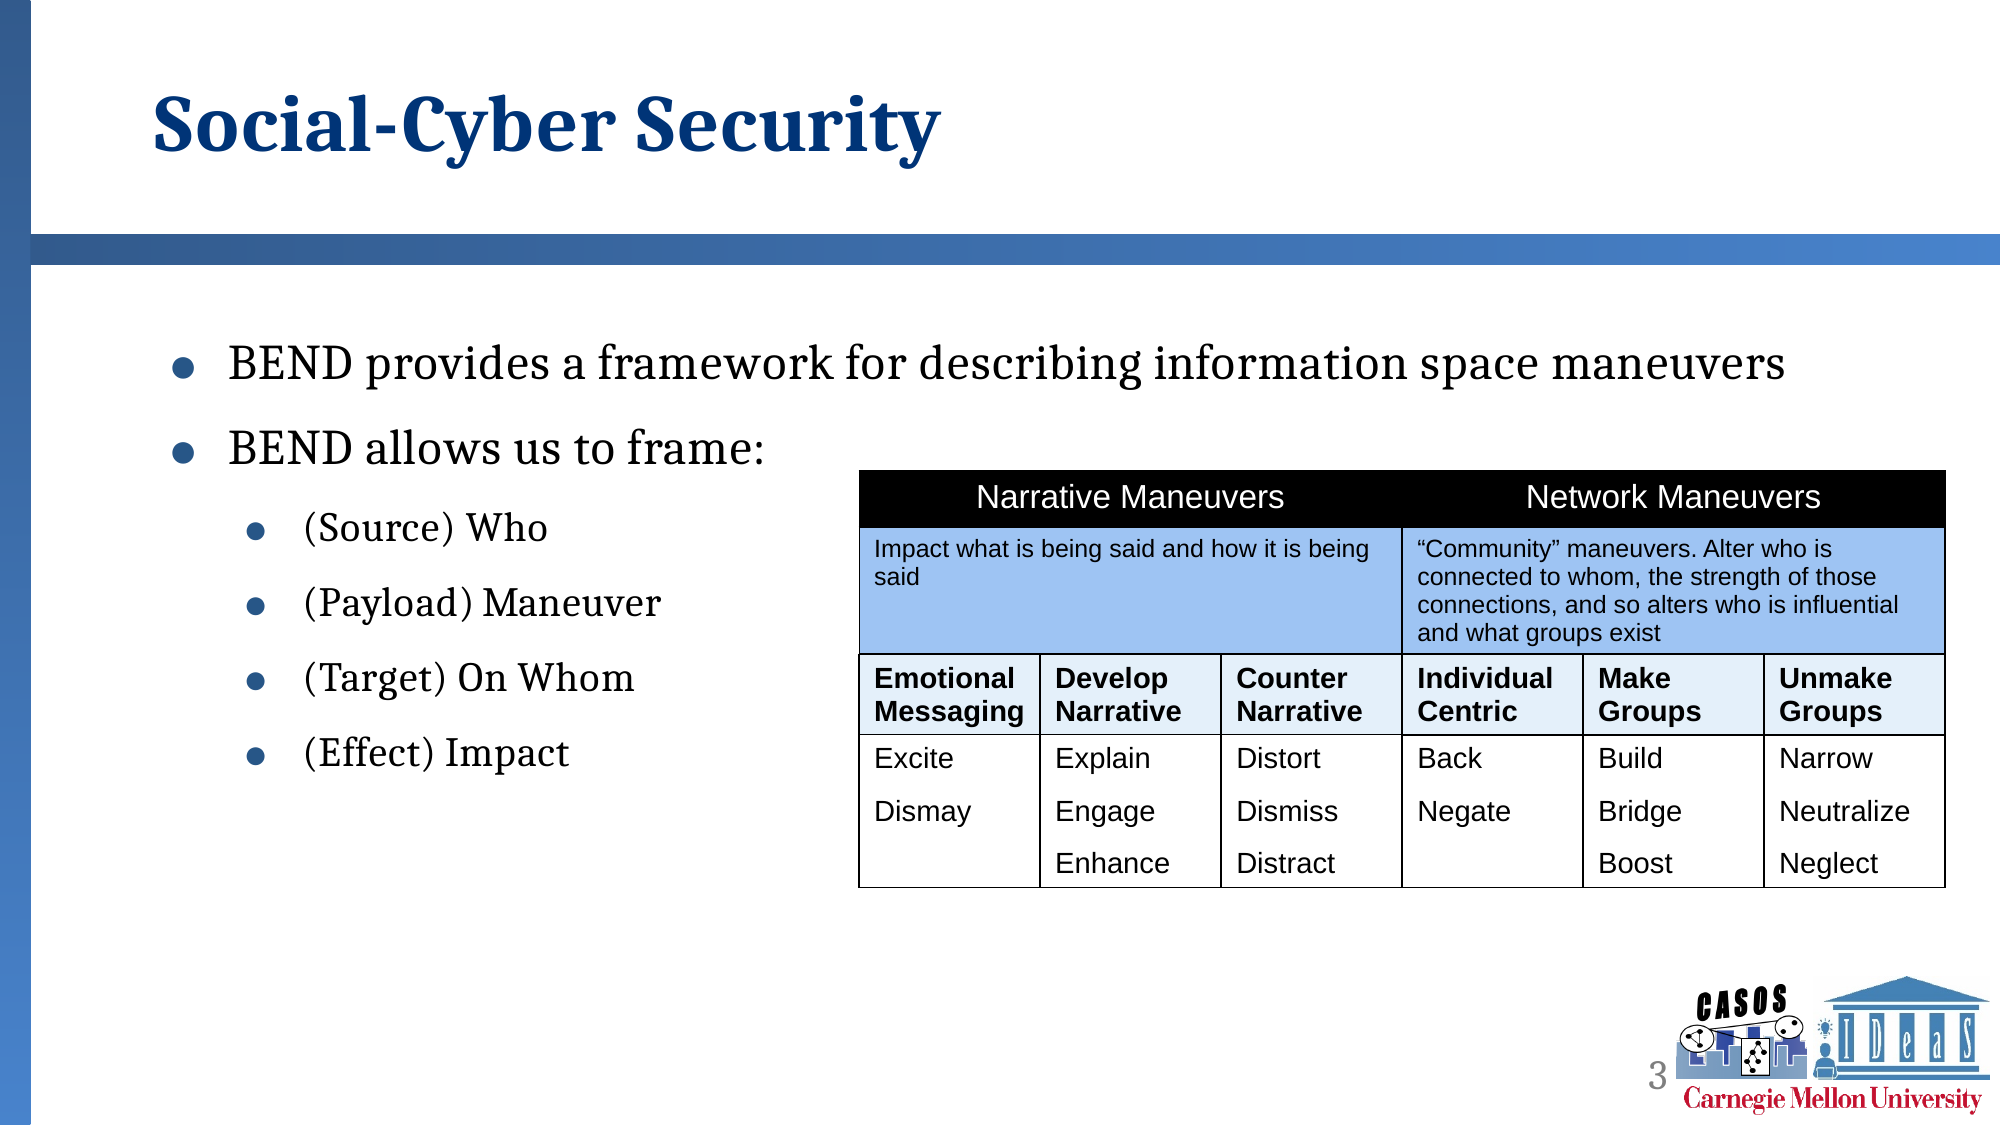

# Social-Cyber Security
BEND provides a framework for describing information space maneuvers
BEND allows us to frame:
(Source) Who
(Payload) Maneuver
(Target) On Whom
(Effect) Impact

| Narrative Maneuvers |  |  | Network Maneuvers |  |  |
| --- | --- | --- | --- | --- | --- |
| Impact what is being said and how it is being said |  |  | “Community” maneuvers. Alter who is connected to whom, the strength of those connections, and so alters who is influential and what groups exist |  |  |
| Emotional Messaging | Develop Narrative | Counter Narrative | Individual Centric | Make Groups | Unmake Groups |
| Excite | Explain | Distort | Back | Build | Narrow |
| Dismay | Engage | Dismiss | Negate | Bridge | Neutralize |
|  | Enhance | Distract |  | Boost | Neglect |
3